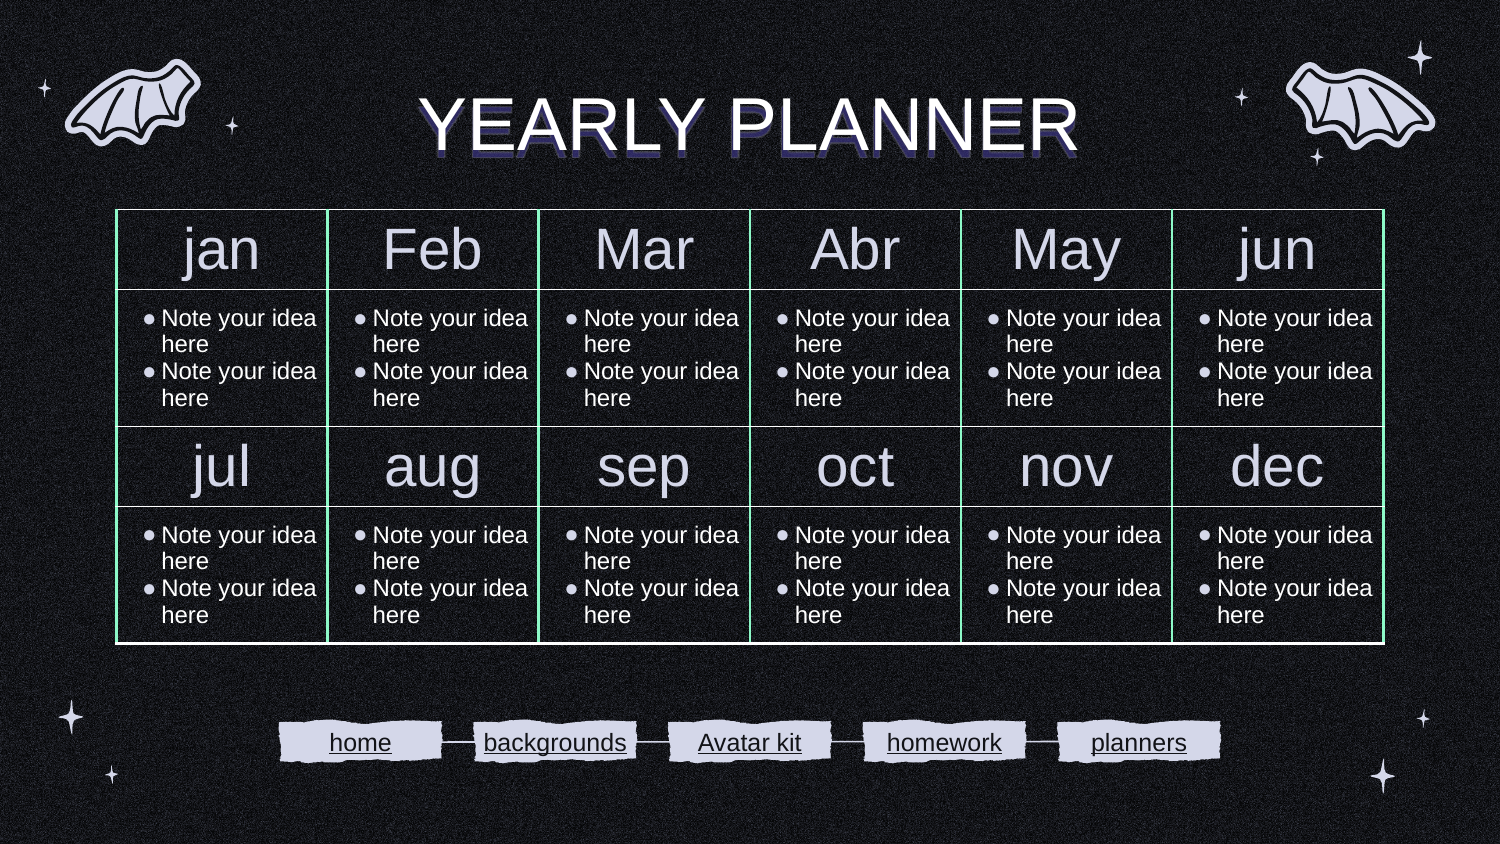

# YEARLY PLANNER

| jan | Feb | Mar | Abr | May | jun |
| --- | --- | --- | --- | --- | --- |
| Note your idea here Note your idea here | Note your idea here Note your idea here | Note your idea here Note your idea here | Note your idea here Note your idea here | Note your idea here Note your idea here | Note your idea here Note your idea here |
| jul | aug | sep | oct | nov | dec |
| Note your idea here Note your idea here | Note your idea here Note your idea here | Note your idea here Note your idea here | Note your idea here Note your idea here | Note your idea here Note your idea here | Note your idea here Note your idea here |

home
backgrounds
Avatar kit
homework
planners